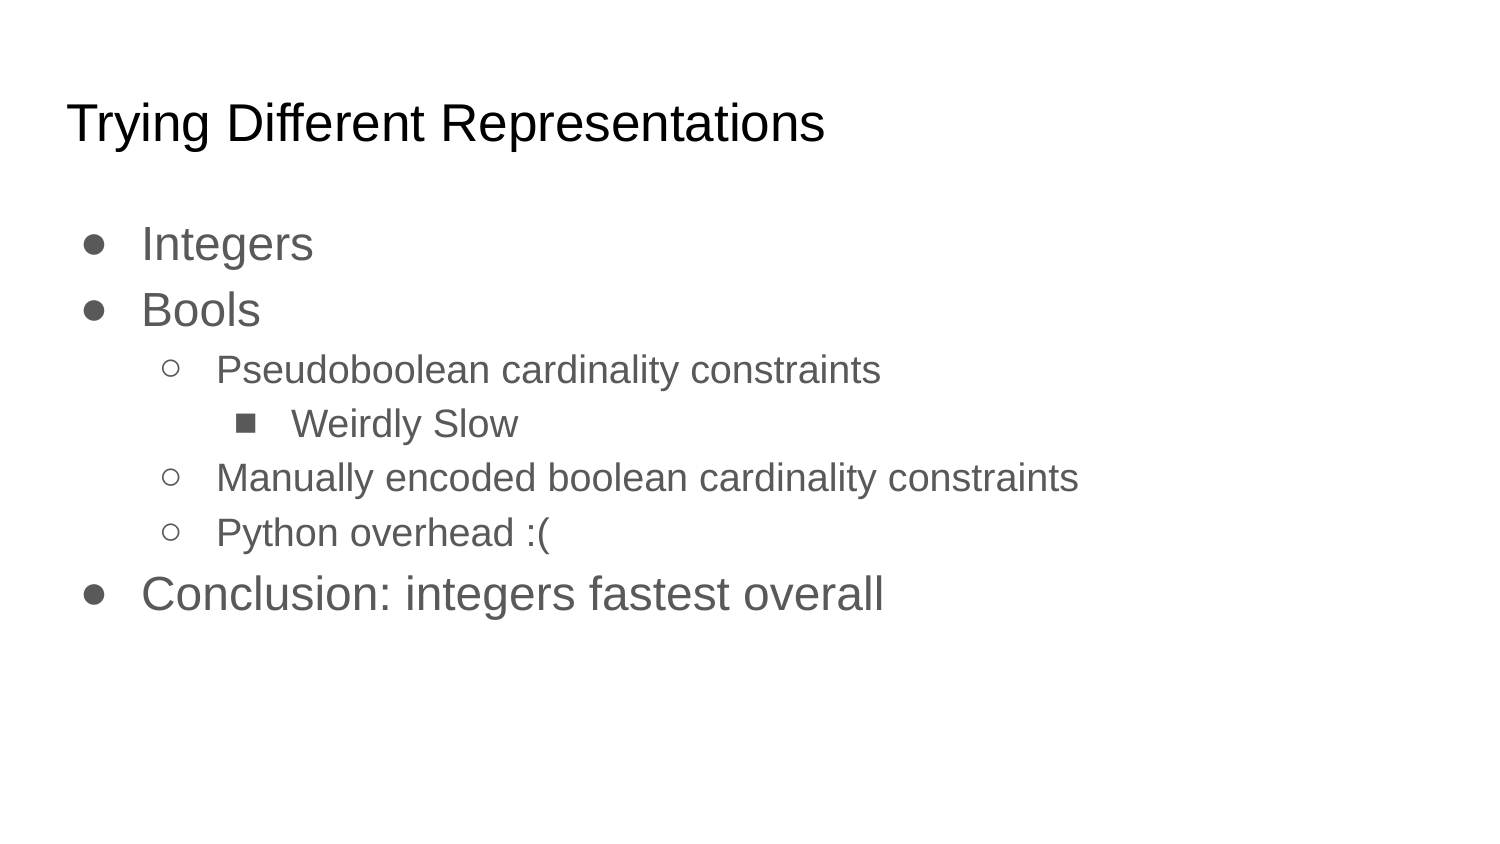

# Trying Different Representations
Integers
Bools
Pseudoboolean cardinality constraints
Weirdly Slow
Manually encoded boolean cardinality constraints
Python overhead :(
Conclusion: integers fastest overall